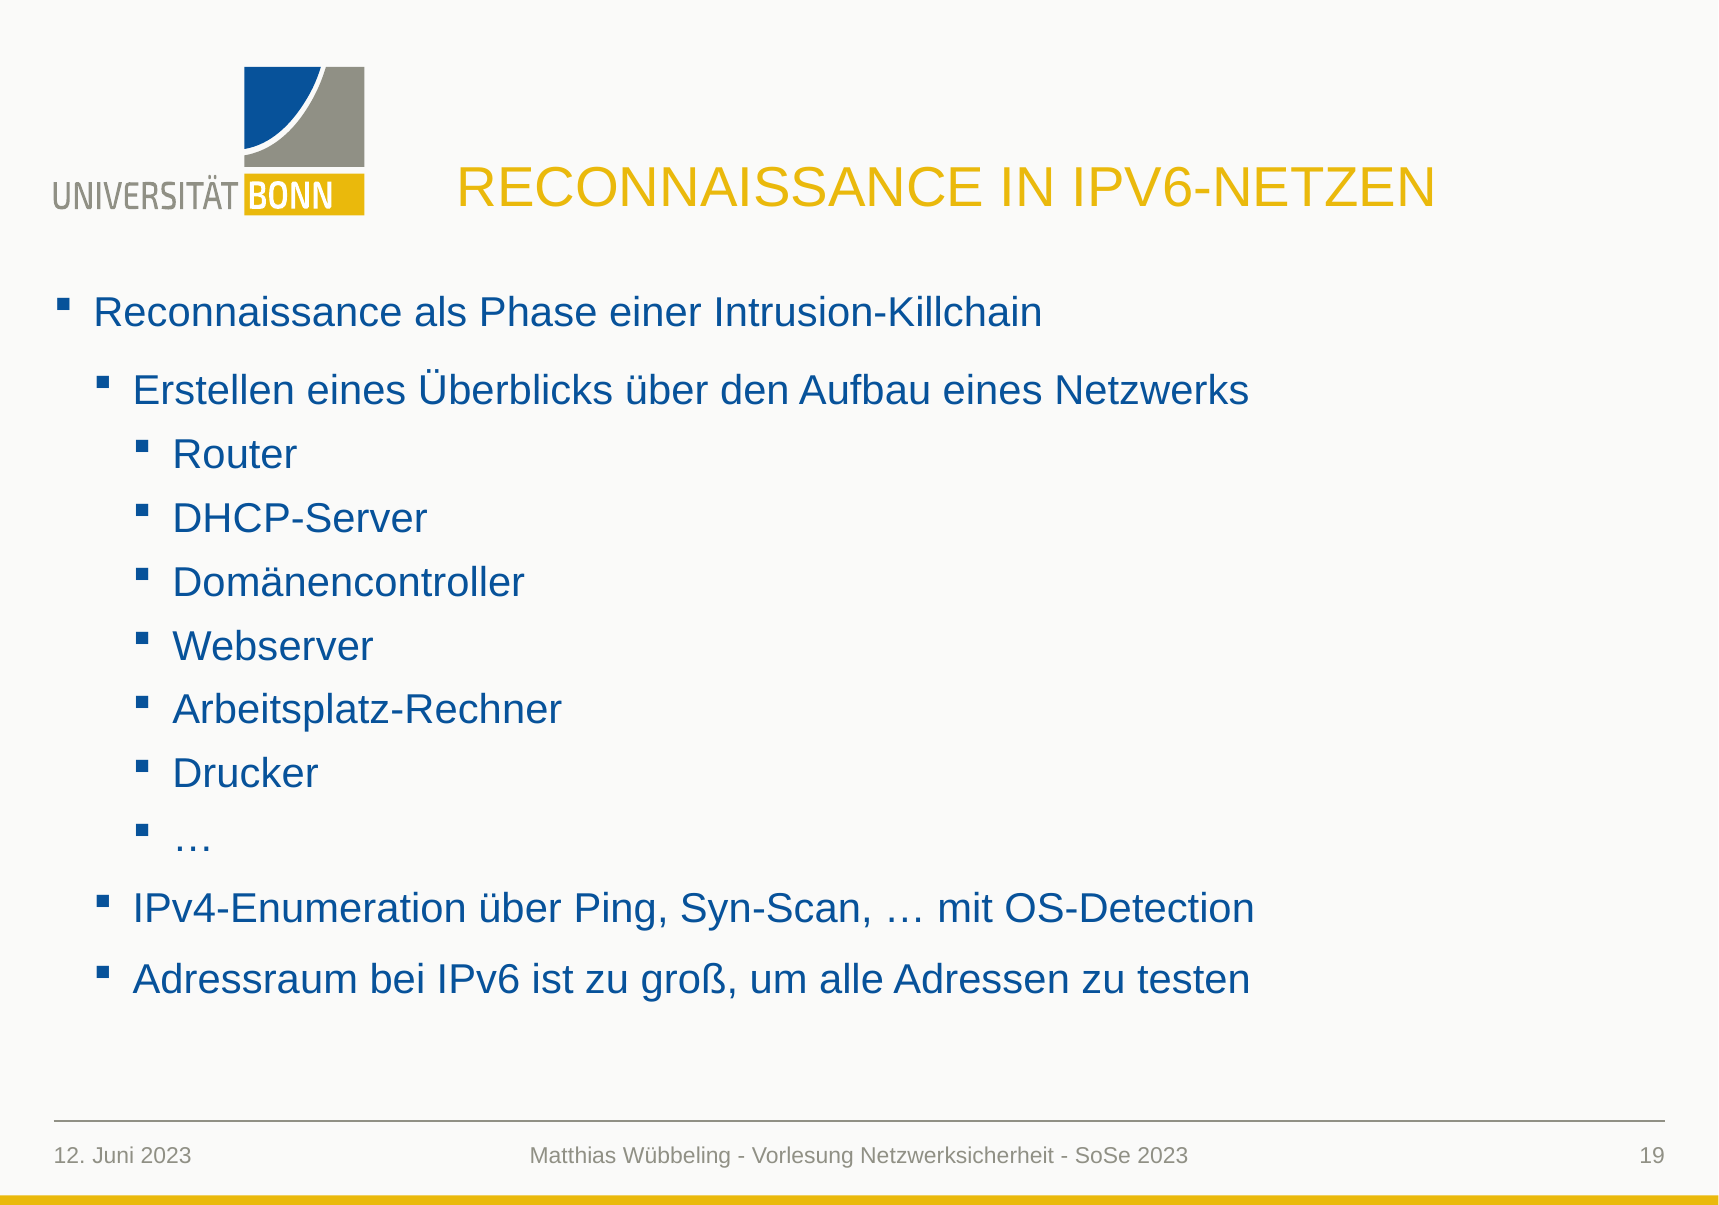

# Reconnaissance in IPv6-netzen
Reconnaissance als Phase einer Intrusion-Killchain
Erstellen eines Überblicks über den Aufbau eines Netzwerks
Router
DHCP-Server
Domänencontroller
Webserver
Arbeitsplatz-Rechner
Drucker
…
IPv4-Enumeration über Ping, Syn-Scan, … mit OS-Detection
Adressraum bei IPv6 ist zu groß, um alle Adressen zu testen
12. Juni 2023
19
Matthias Wübbeling - Vorlesung Netzwerksicherheit - SoSe 2023